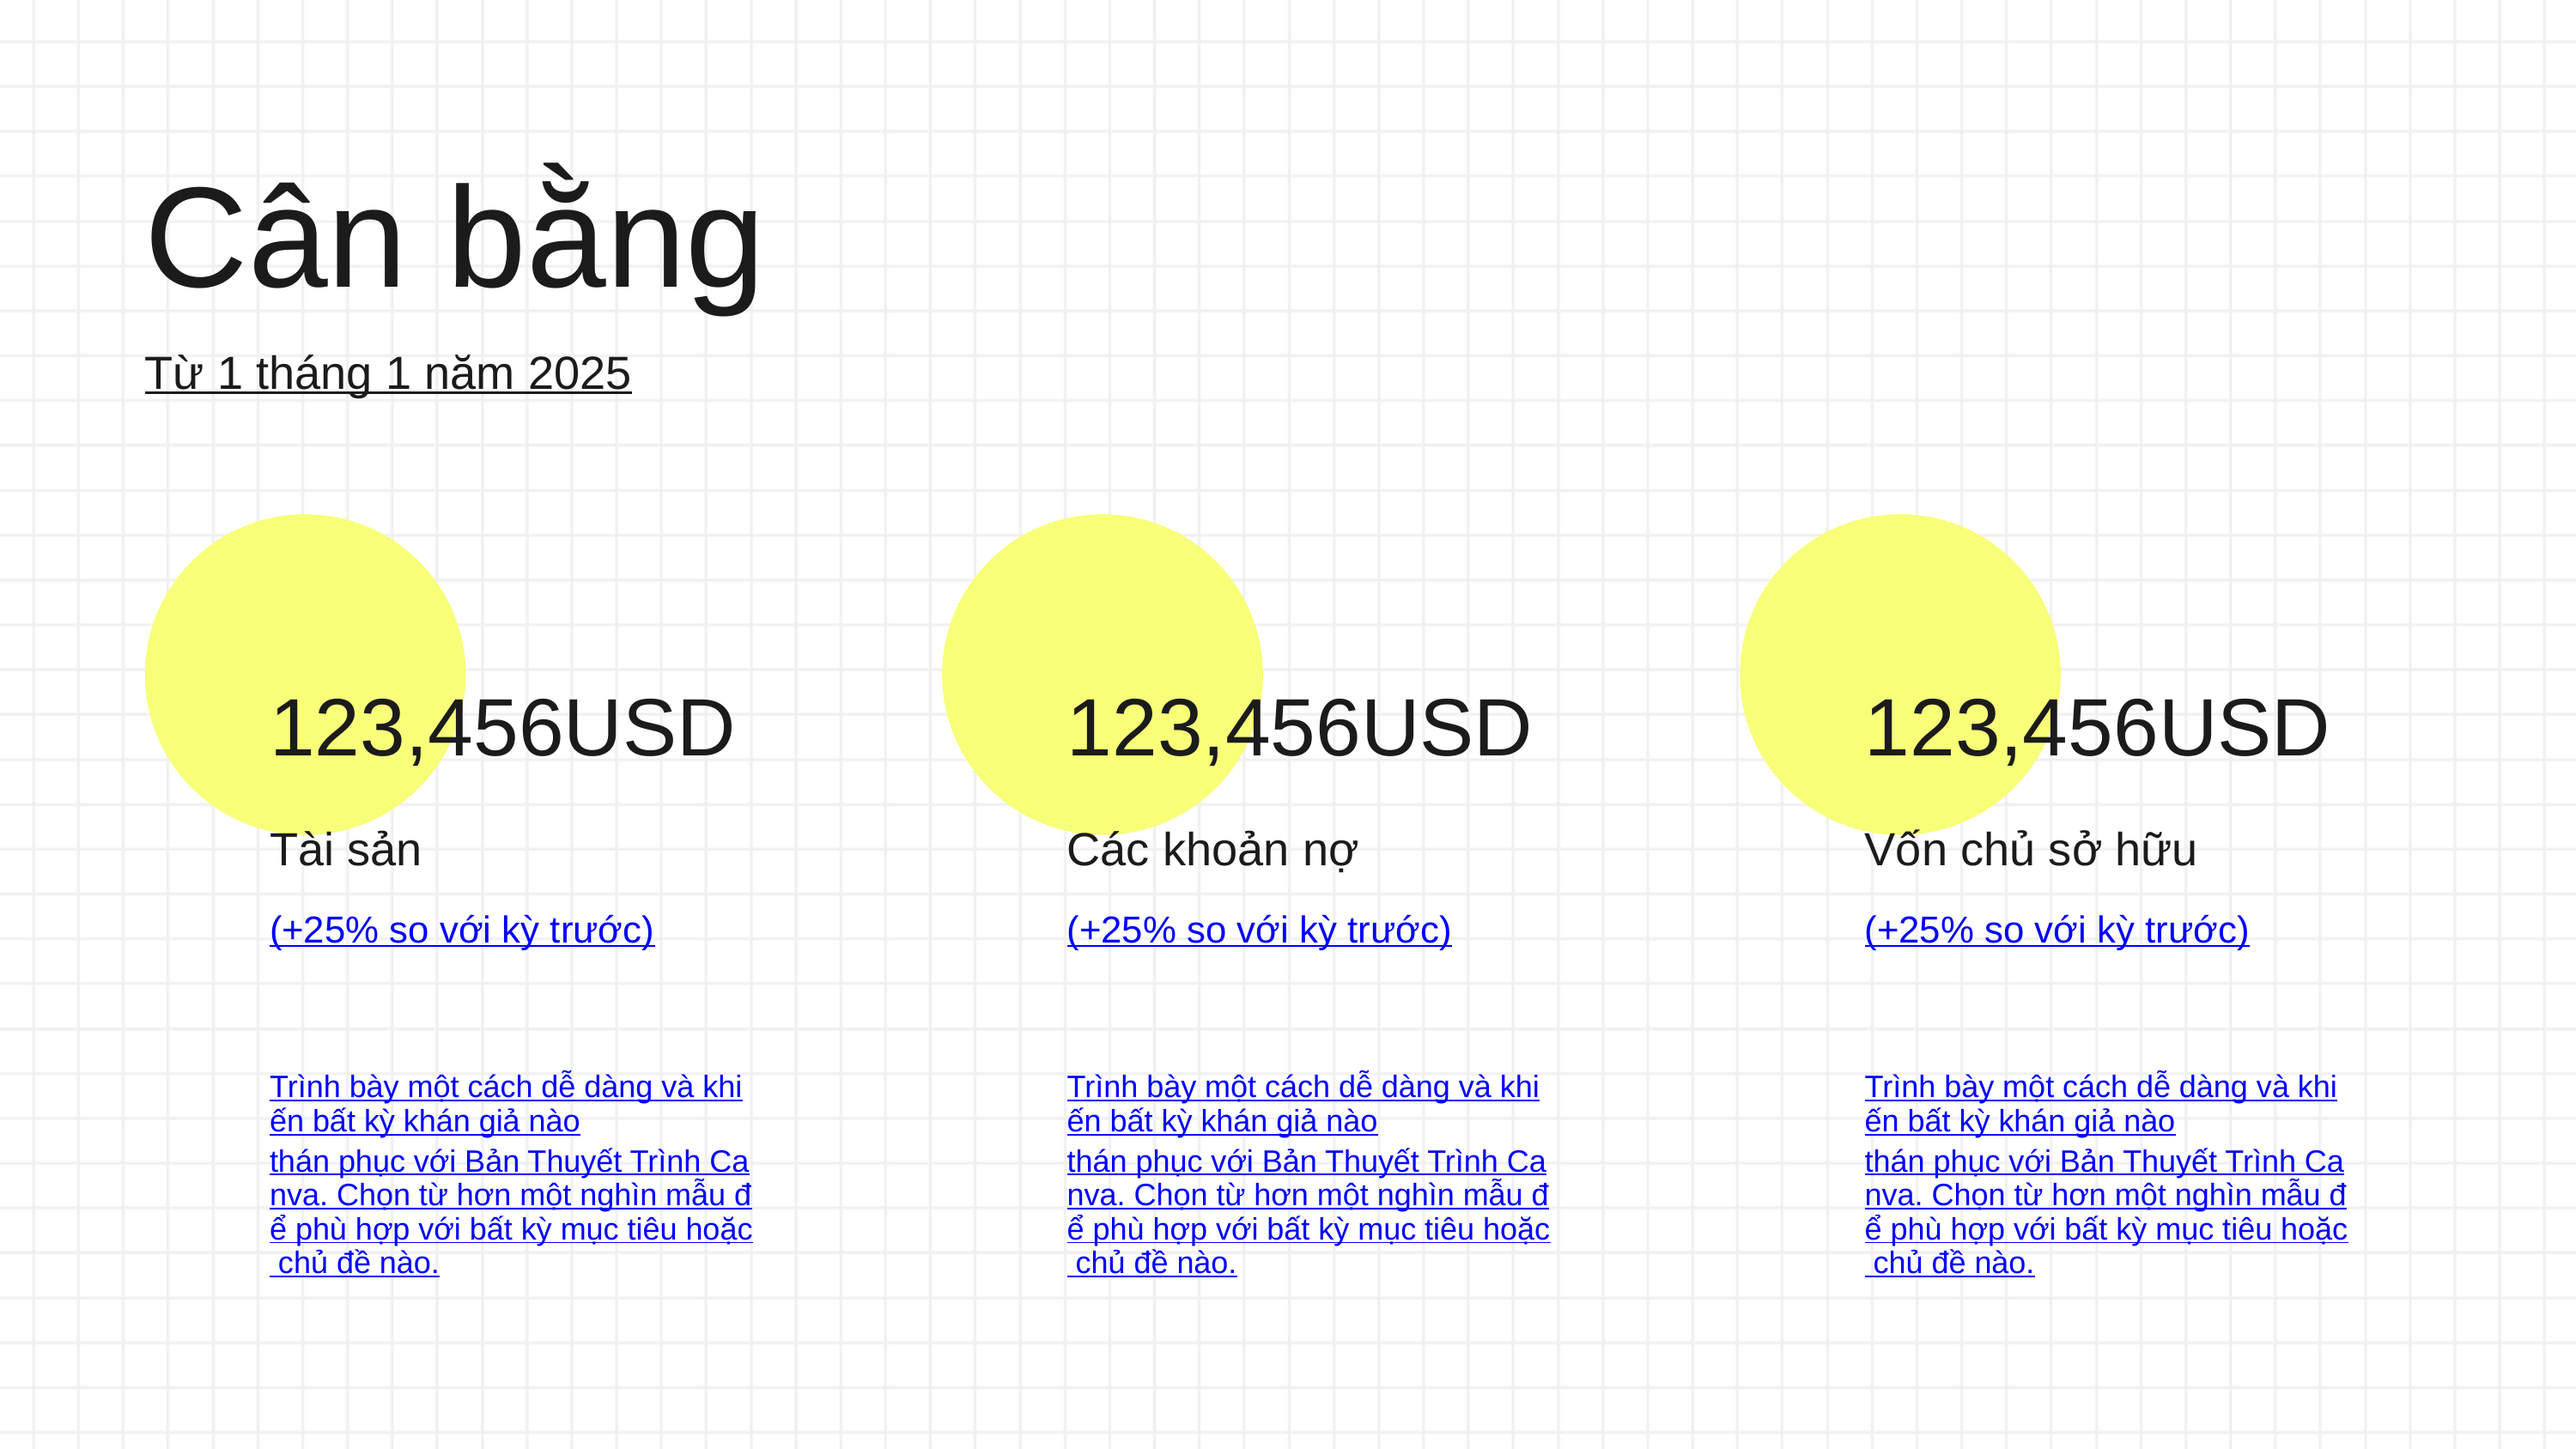

Cân bằng
Từ 1 tháng 1 năm 2025

123,456USD
Tài sản
(+25% so với kỳ trước)
Trình bày một cách dễ dàng và khiến bất kỳ khán giả nào
thán phục với Bản Thuyết Trình Canva. Chọn từ hơn một nghìn mẫu để phù hợp với bất kỳ mục tiêu hoặc chủ đề nào.
123,456USD
Các khoản nợ
(+25% so với kỳ trước)
Trình bày một cách dễ dàng và khiến bất kỳ khán giả nào
thán phục với Bản Thuyết Trình Canva. Chọn từ hơn một nghìn mẫu để phù hợp với bất kỳ mục tiêu hoặc chủ đề nào.
123,456USD
Vốn chủ sở hữu
(+25% so với kỳ trước)
Trình bày một cách dễ dàng và khiến bất kỳ khán giả nào
thán phục với Bản Thuyết Trình Canva. Chọn từ hơn một nghìn mẫu để phù hợp với bất kỳ mục tiêu hoặc chủ đề nào.